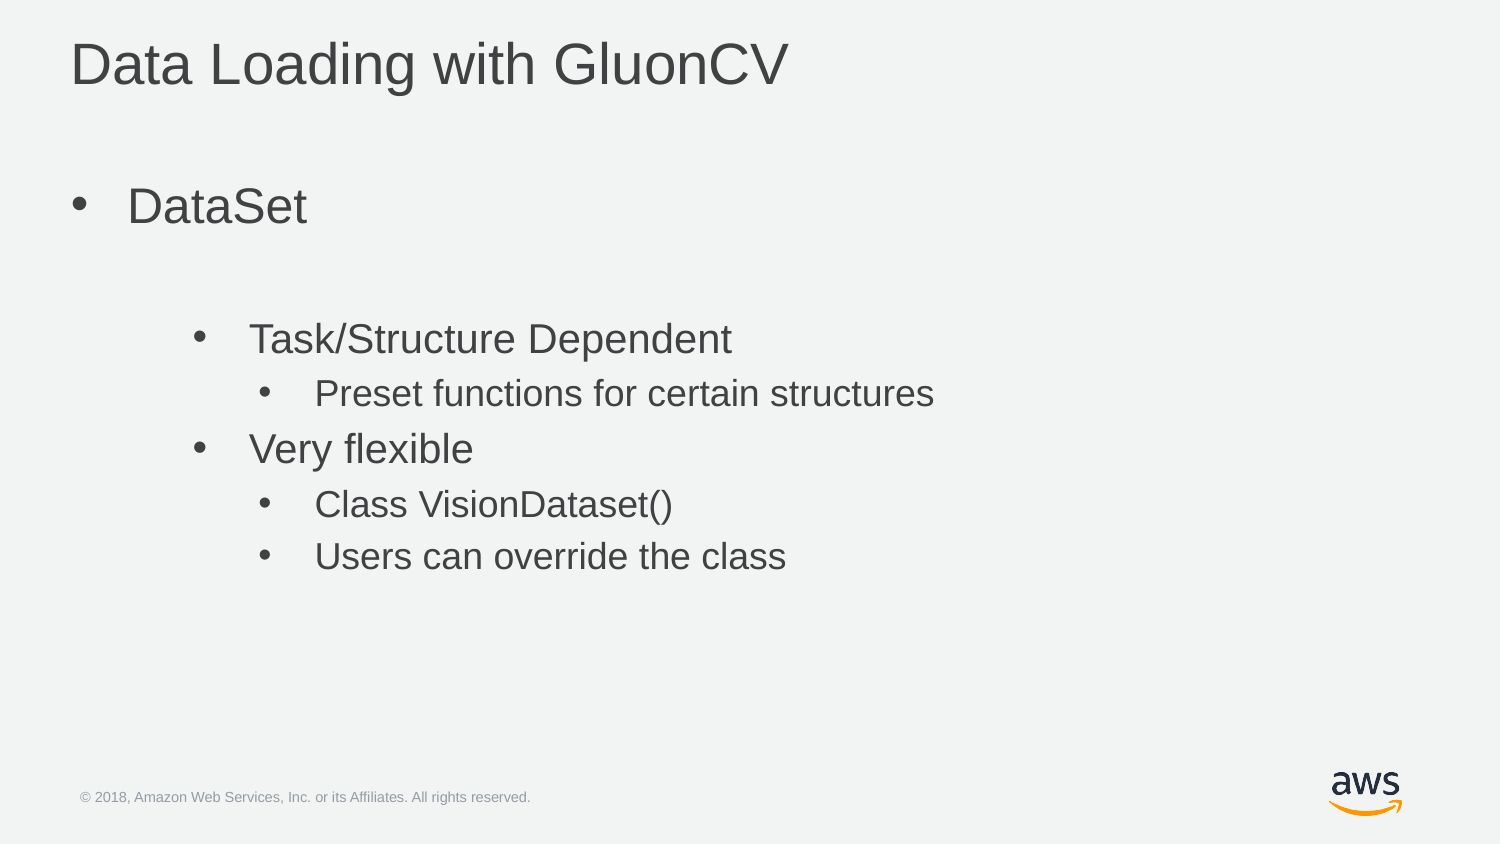

# Data Loading with GluonCV
DataSet

Task/Structure Dependent
Preset functions for certain structures
Very flexible
Class VisionDataset()
Users can override the class